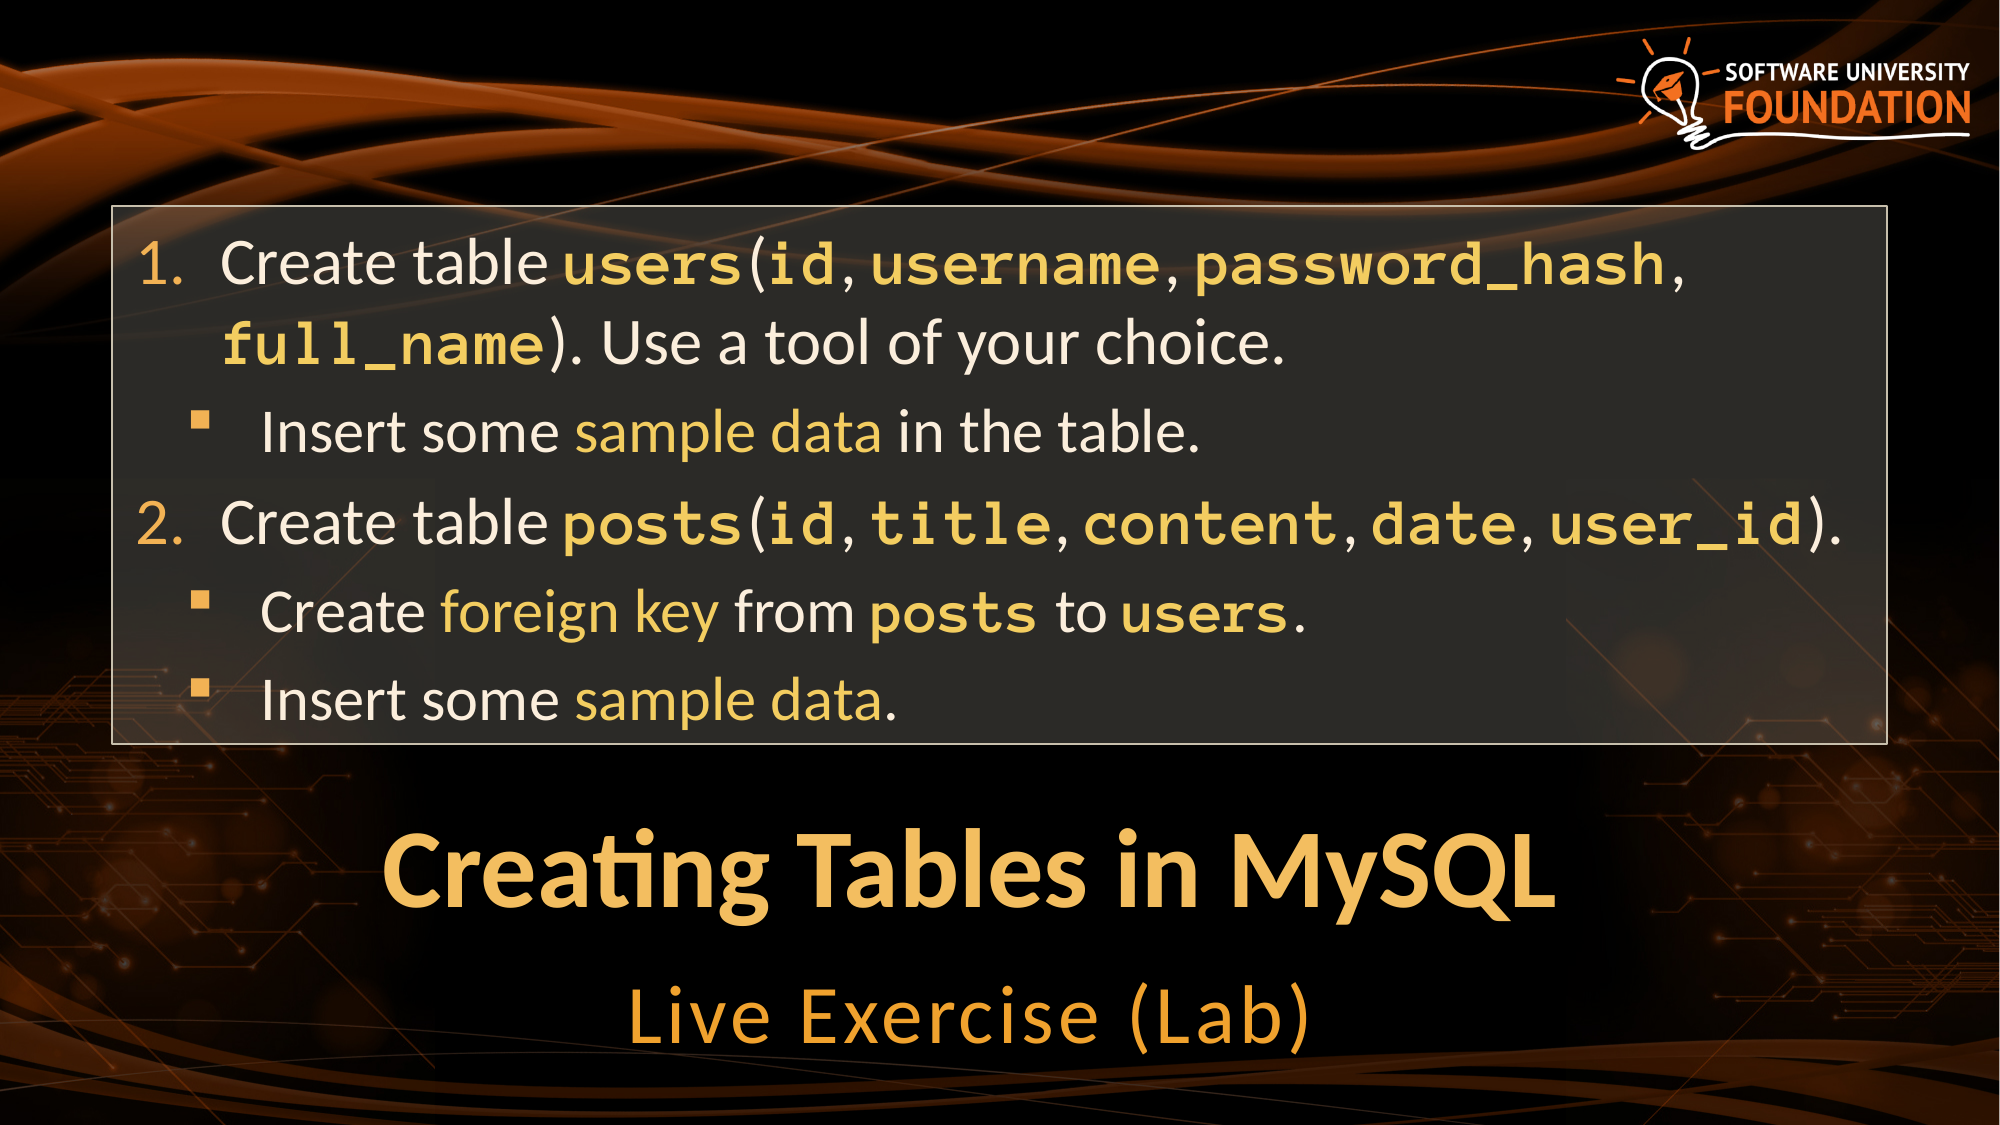

Create table users(id, username, password_hash, full_name). Use a tool of your choice.
Insert some sample data in the table.
Create table posts(id, title, content, date, user_id).
Create foreign key from posts to users.
Insert some sample data.
# Creating Tables in MySQL
Live Exercise (Lab)